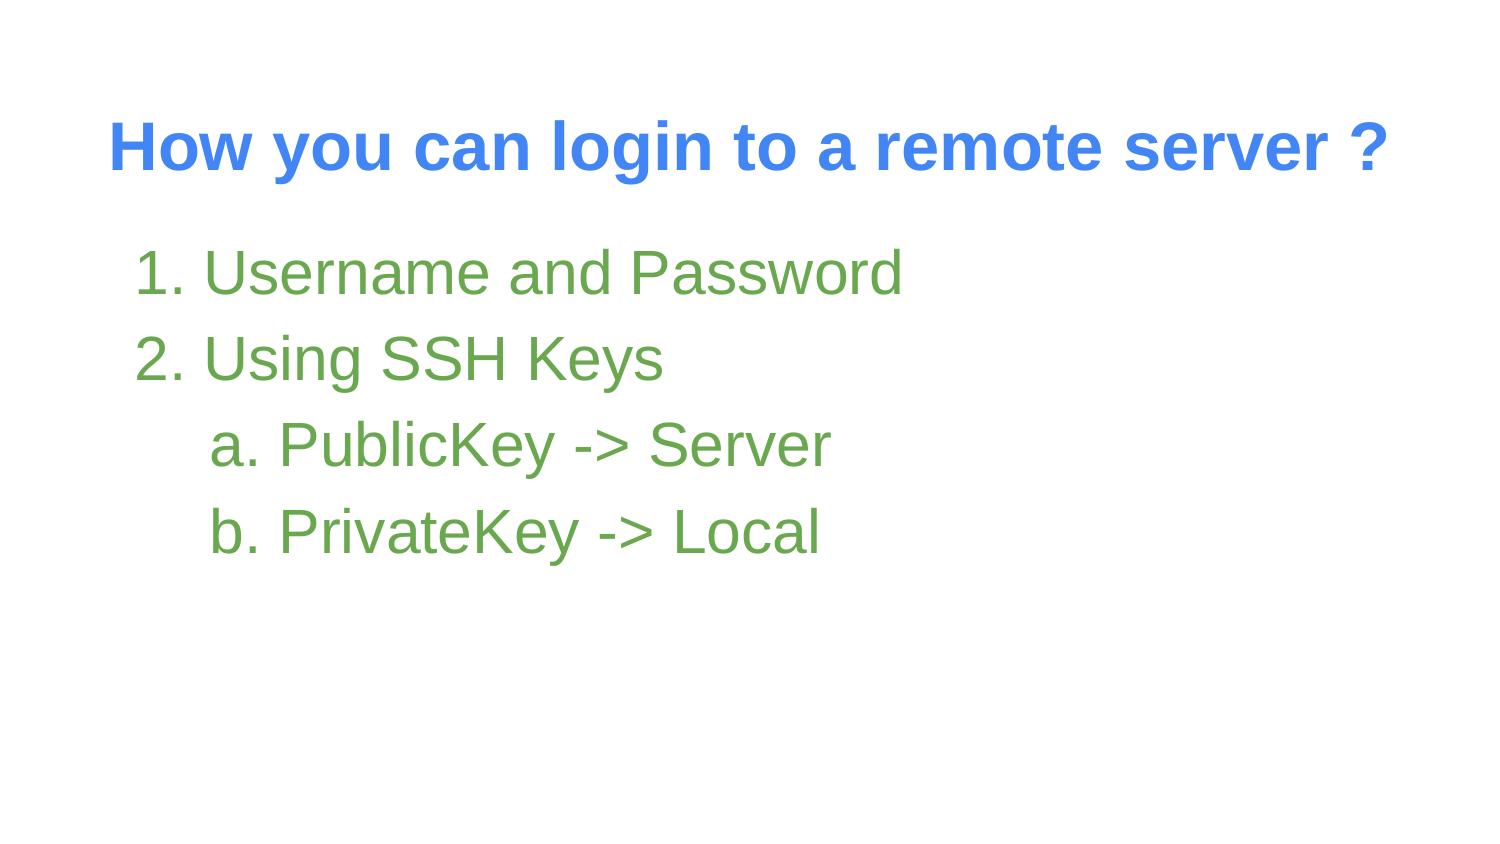

# How you can login to a remote server ?
Username and Password
Using SSH Keys
PublicKey -> Server
PrivateKey -> Local